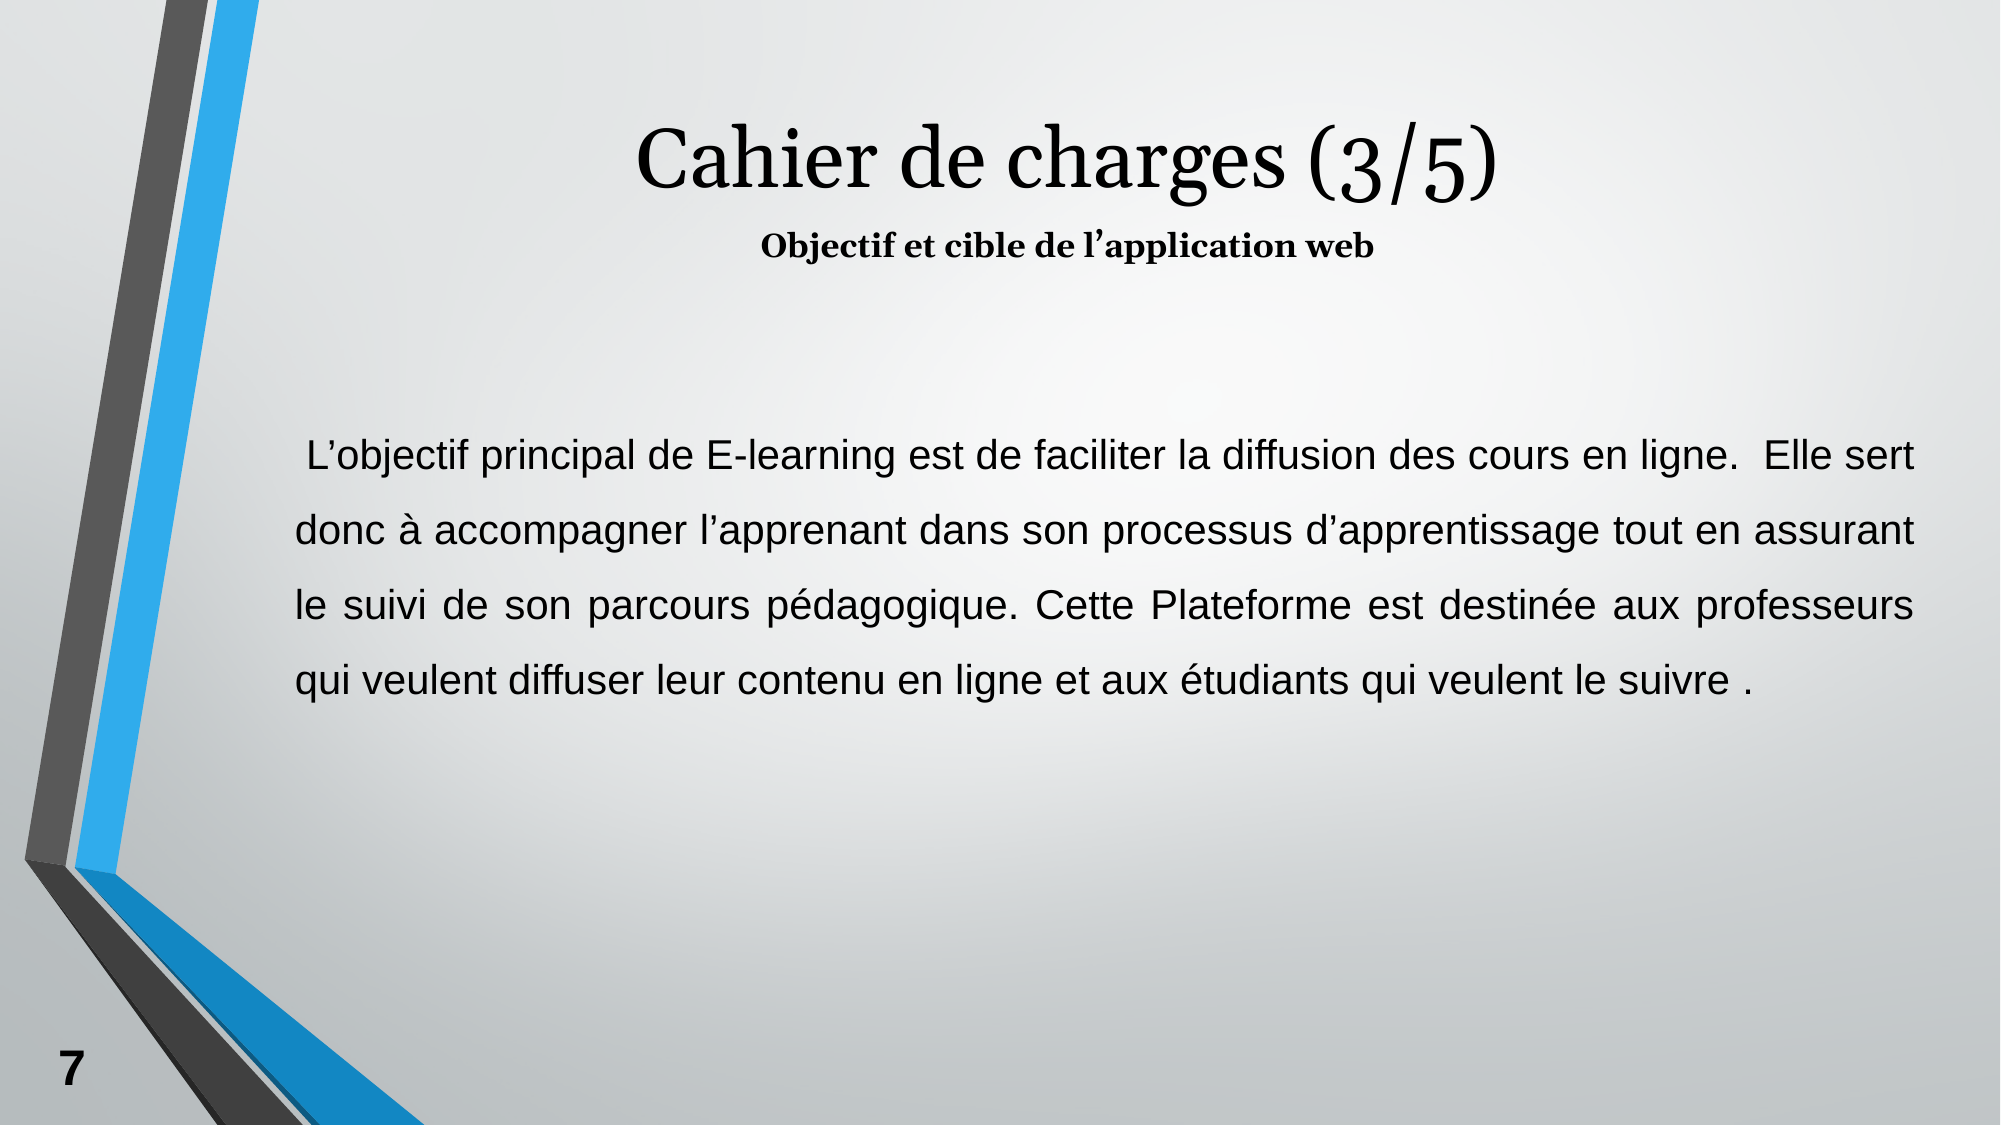

Cahier de charges (3/5)
Objectif et cible de l’application web

 L’objectif principal de E-learning est de faciliter la diffusion des cours en ligne.  Elle sert donc à accompagner l’apprenant dans son processus d’apprentissage tout en assurant le suivi de son parcours pédagogique. Cette Plateforme est destinée aux professeurs qui veulent diffuser leur contenu en ligne et aux étudiants qui veulent le suivre .

7